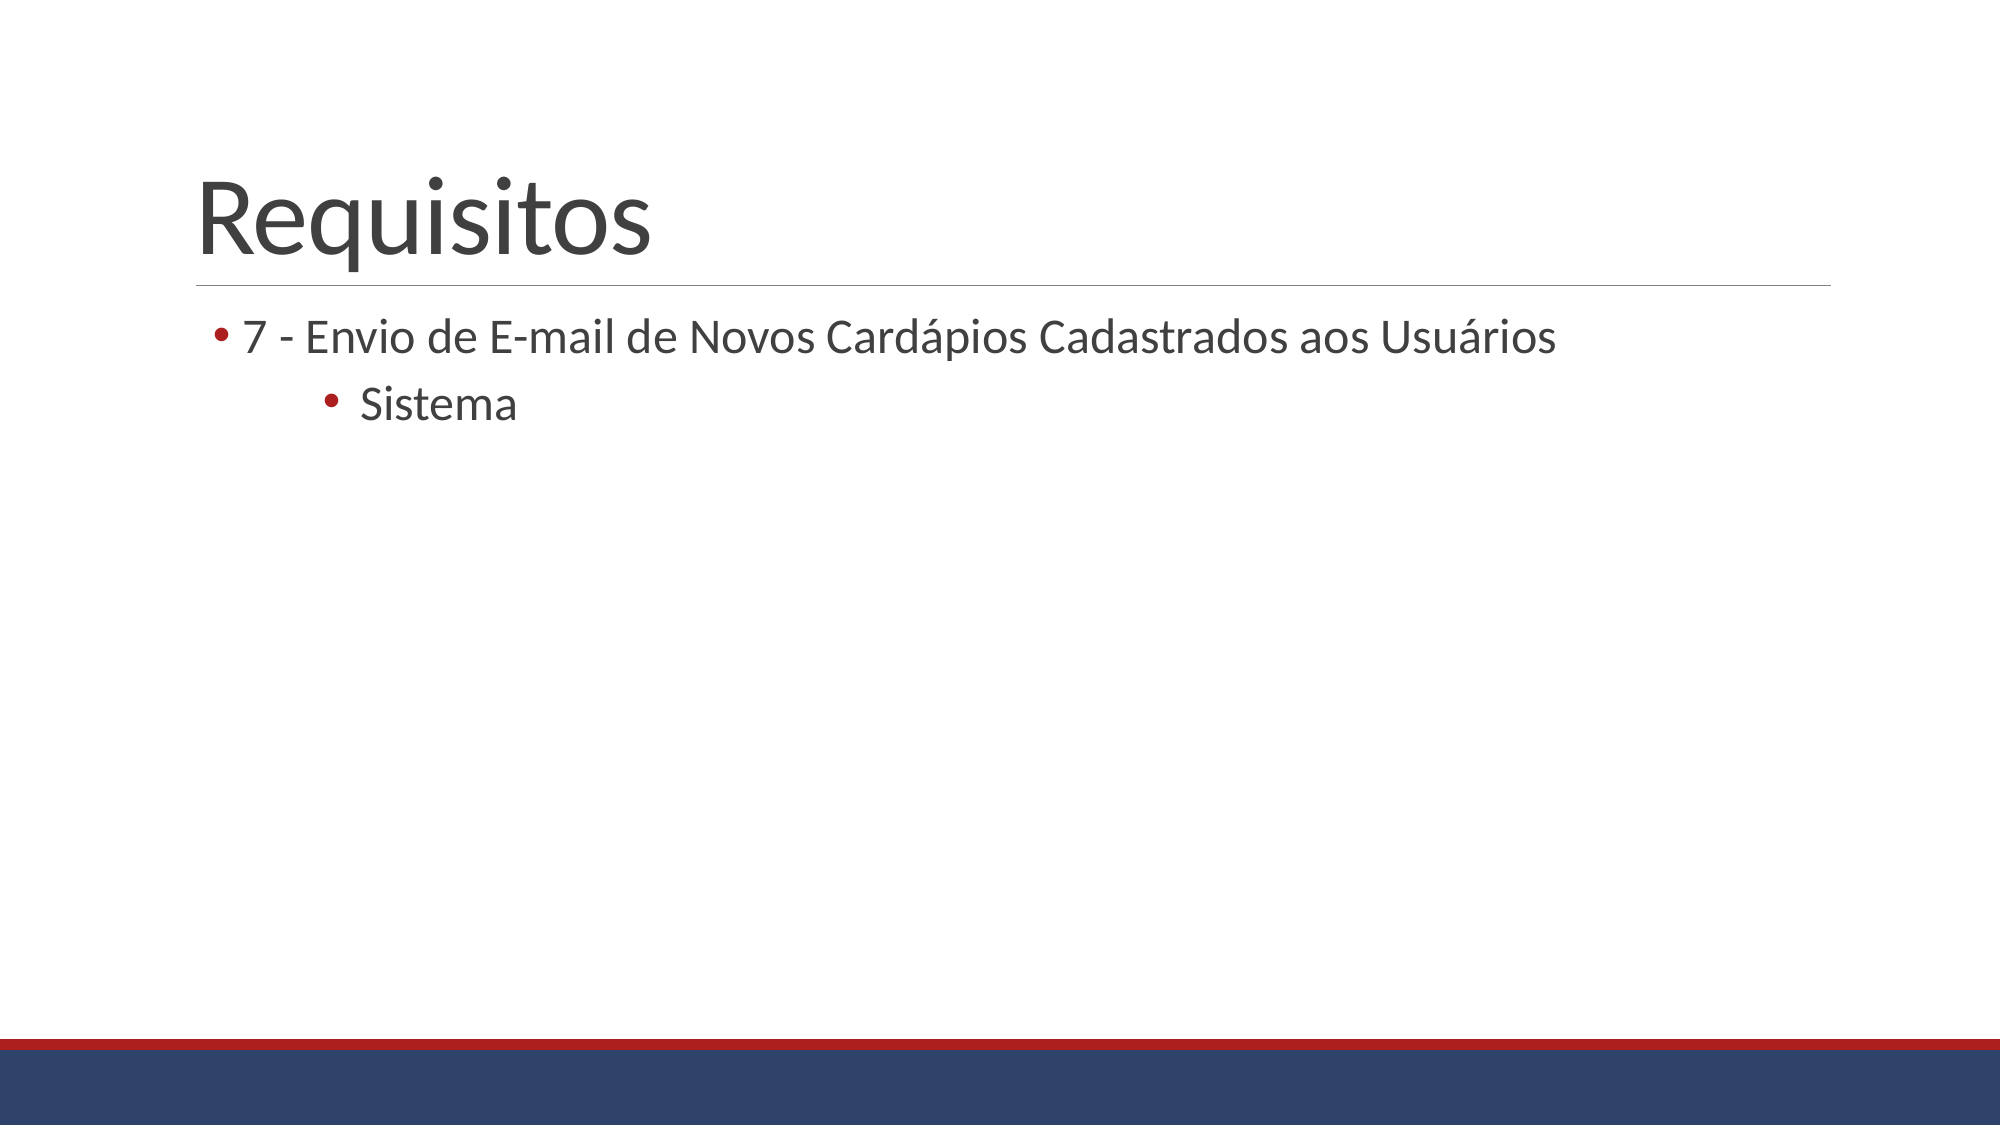

# Requisitos
7 - Envio de E-mail de Novos Cardápios Cadastrados aos Usuários
Sistema